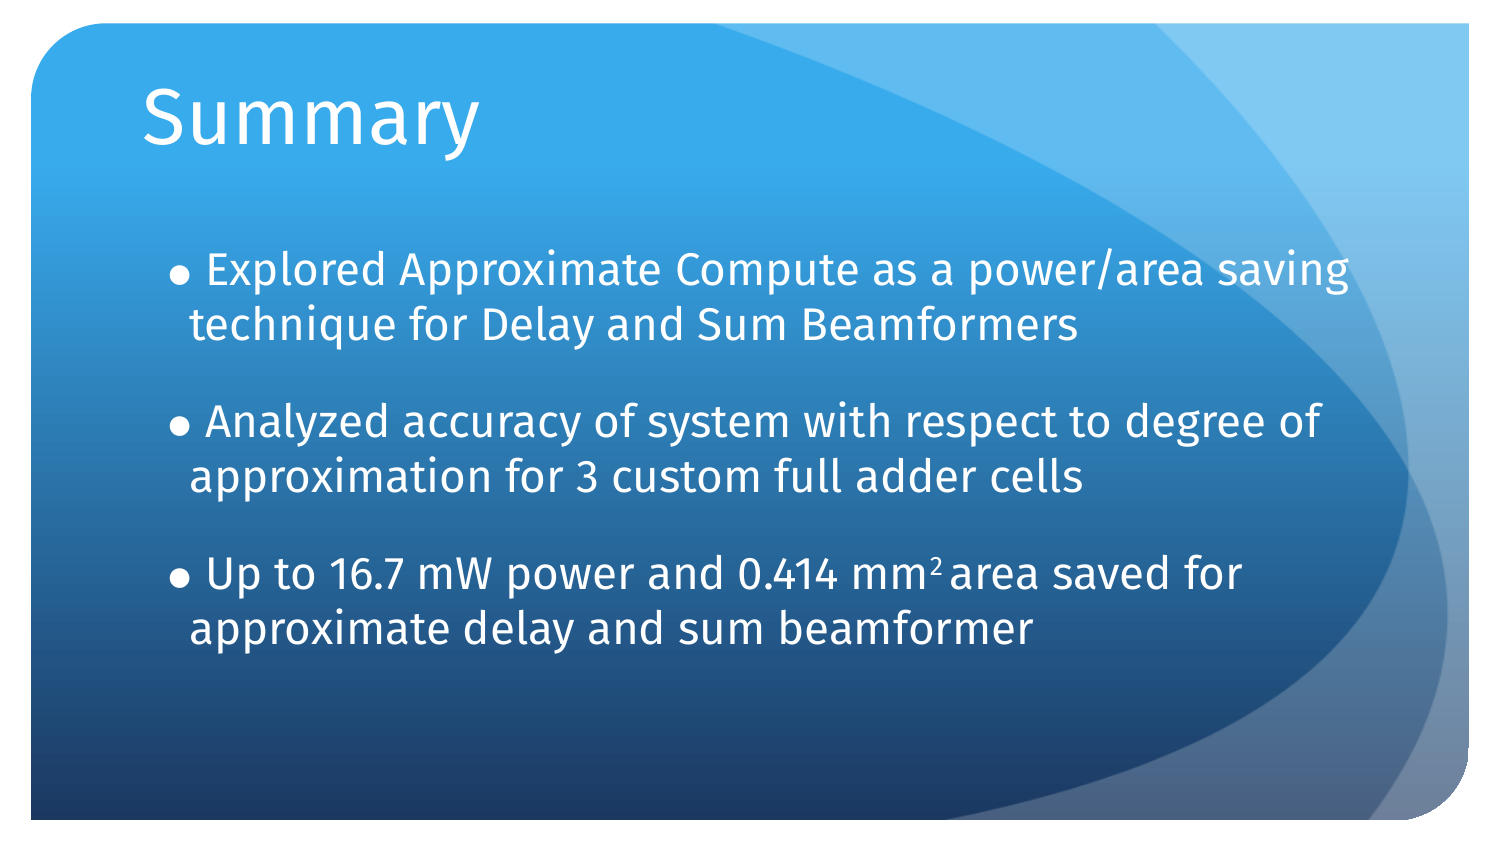

# Summary
 Explored Approximate Compute as a power/area saving technique for Delay and Sum Beamformers
 Analyzed accuracy of system with respect to degree of approximation for 3 custom full adder cells
 Up to 16.7 mW power and 0.414 mm2 area saved for approximate delay and sum beamformer